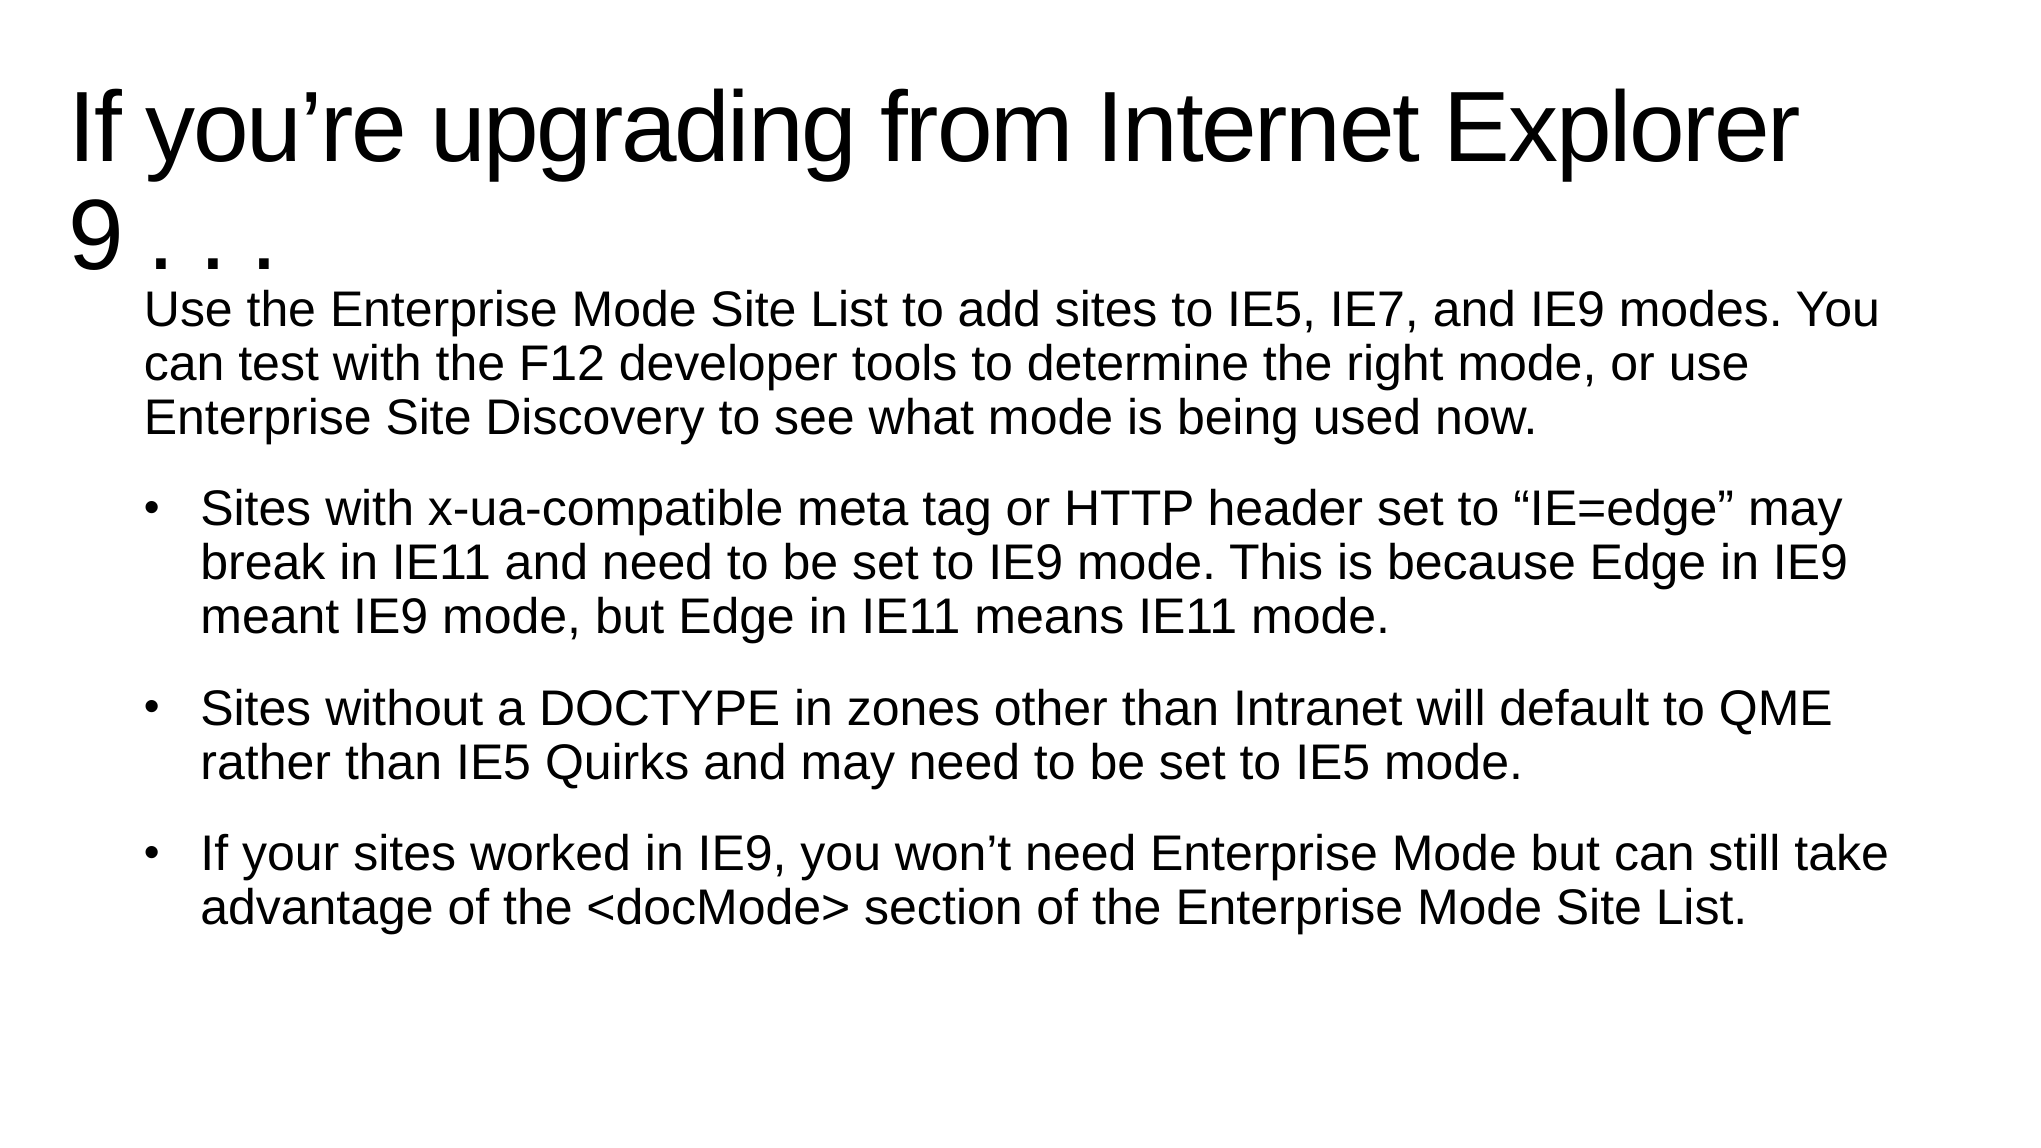

# If you’re upgrading from Internet Explorer 9 . . .
Use the Enterprise Mode Site List to add sites to IE5, IE7, and IE9 modes. You can test with the F12 developer tools to determine the right mode, or use Enterprise Site Discovery to see what mode is being used now.
Sites with x-ua-compatible meta tag or HTTP header set to “IE=edge” may break in IE11 and need to be set to IE9 mode. This is because Edge in IE9 meant IE9 mode, but Edge in IE11 means IE11 mode.
Sites without a DOCTYPE in zones other than Intranet will default to QME rather than IE5 Quirks and may need to be set to IE5 mode.
If your sites worked in IE9, you won’t need Enterprise Mode but can still take advantage of the <docMode> section of the Enterprise Mode Site List.